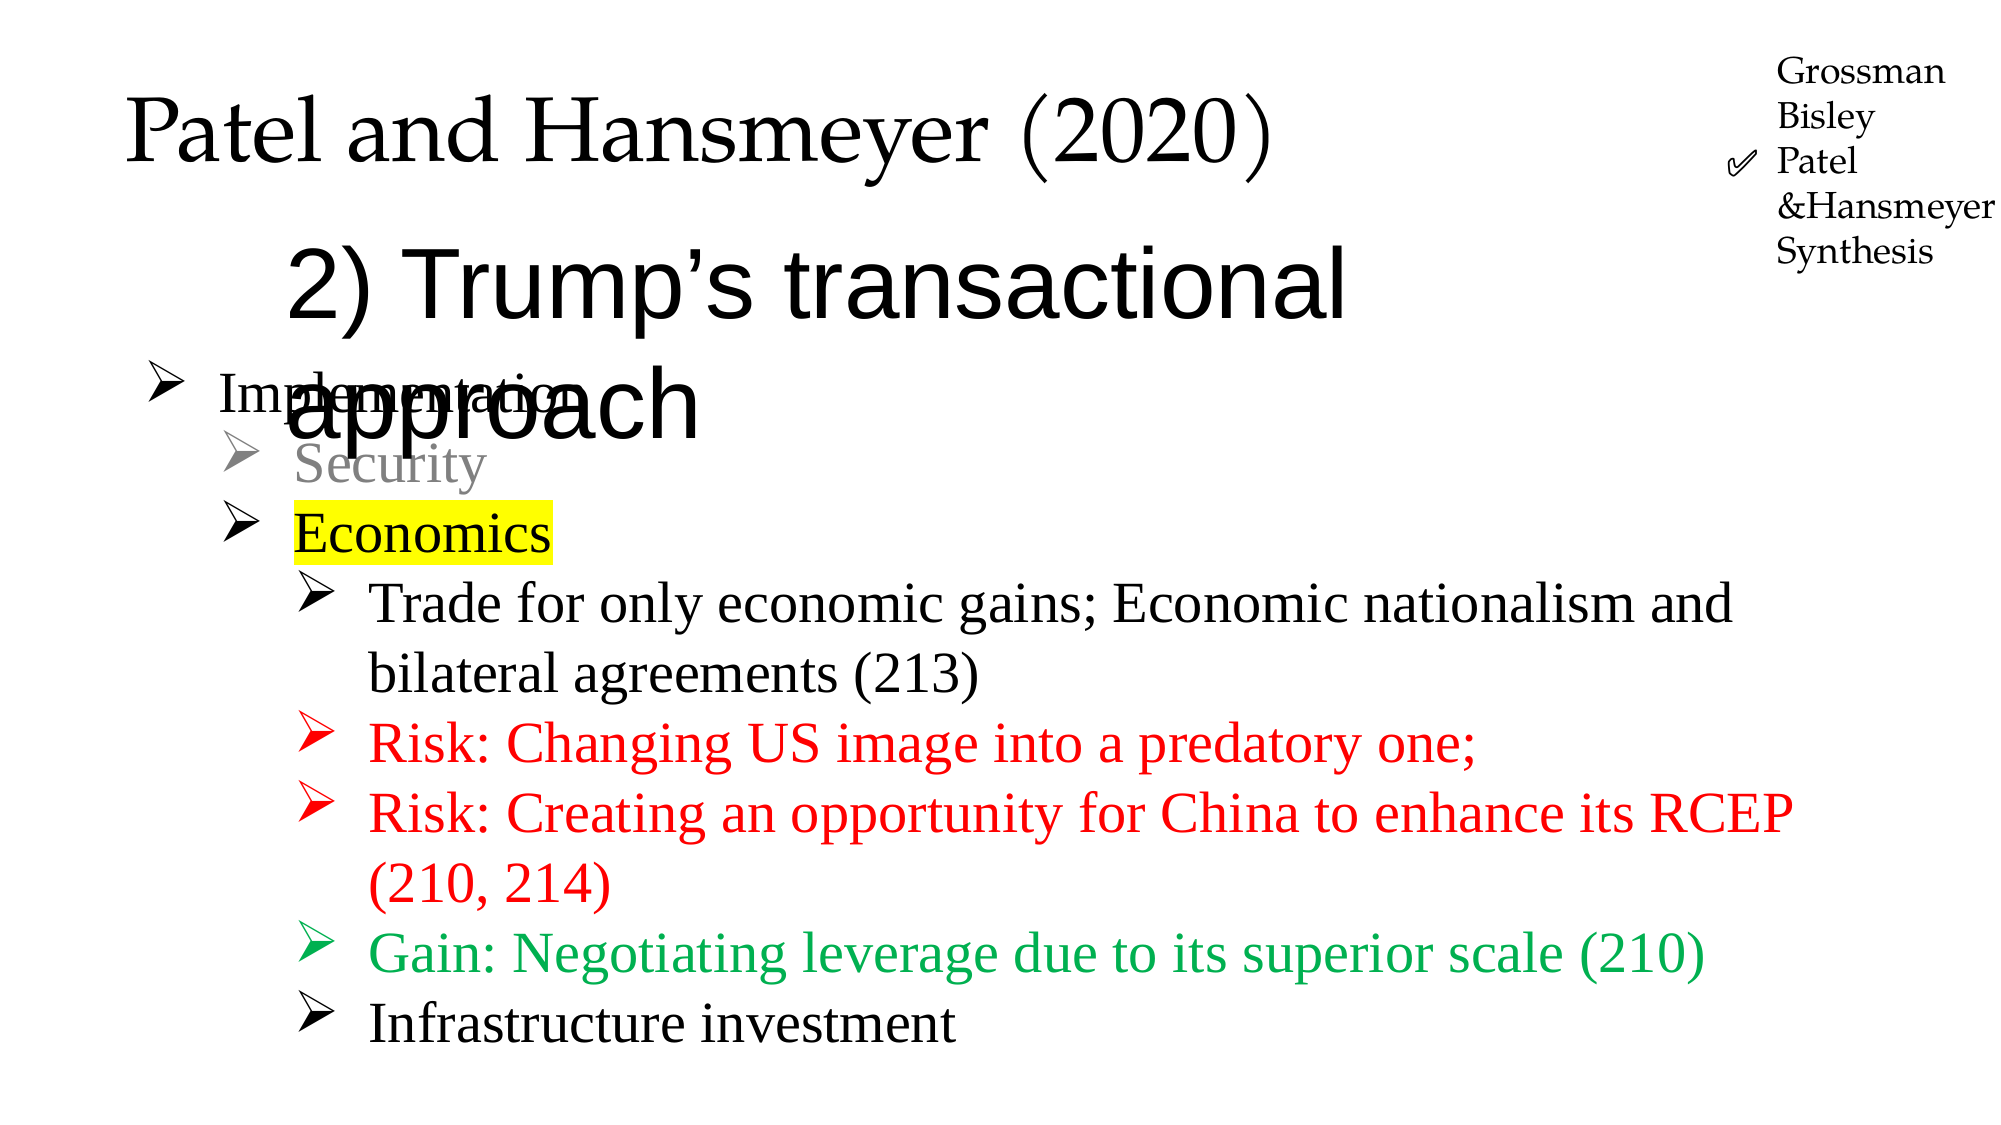

Patel and Hansmeyer (2020)
Grossman
Bisley
Patel &Hansmeyer
Synthesis
✅
2) Trump’s transactional approach
Implementation
Security
Economics
Trade for only economic gains; Economic nationalism and bilateral agreements (213)
Risk: Changing US image into a predatory one;
Risk: Creating an opportunity for China to enhance its RCEP (210, 214)
Gain: Negotiating leverage due to its superior scale (210)
Infrastructure investment

Society and value